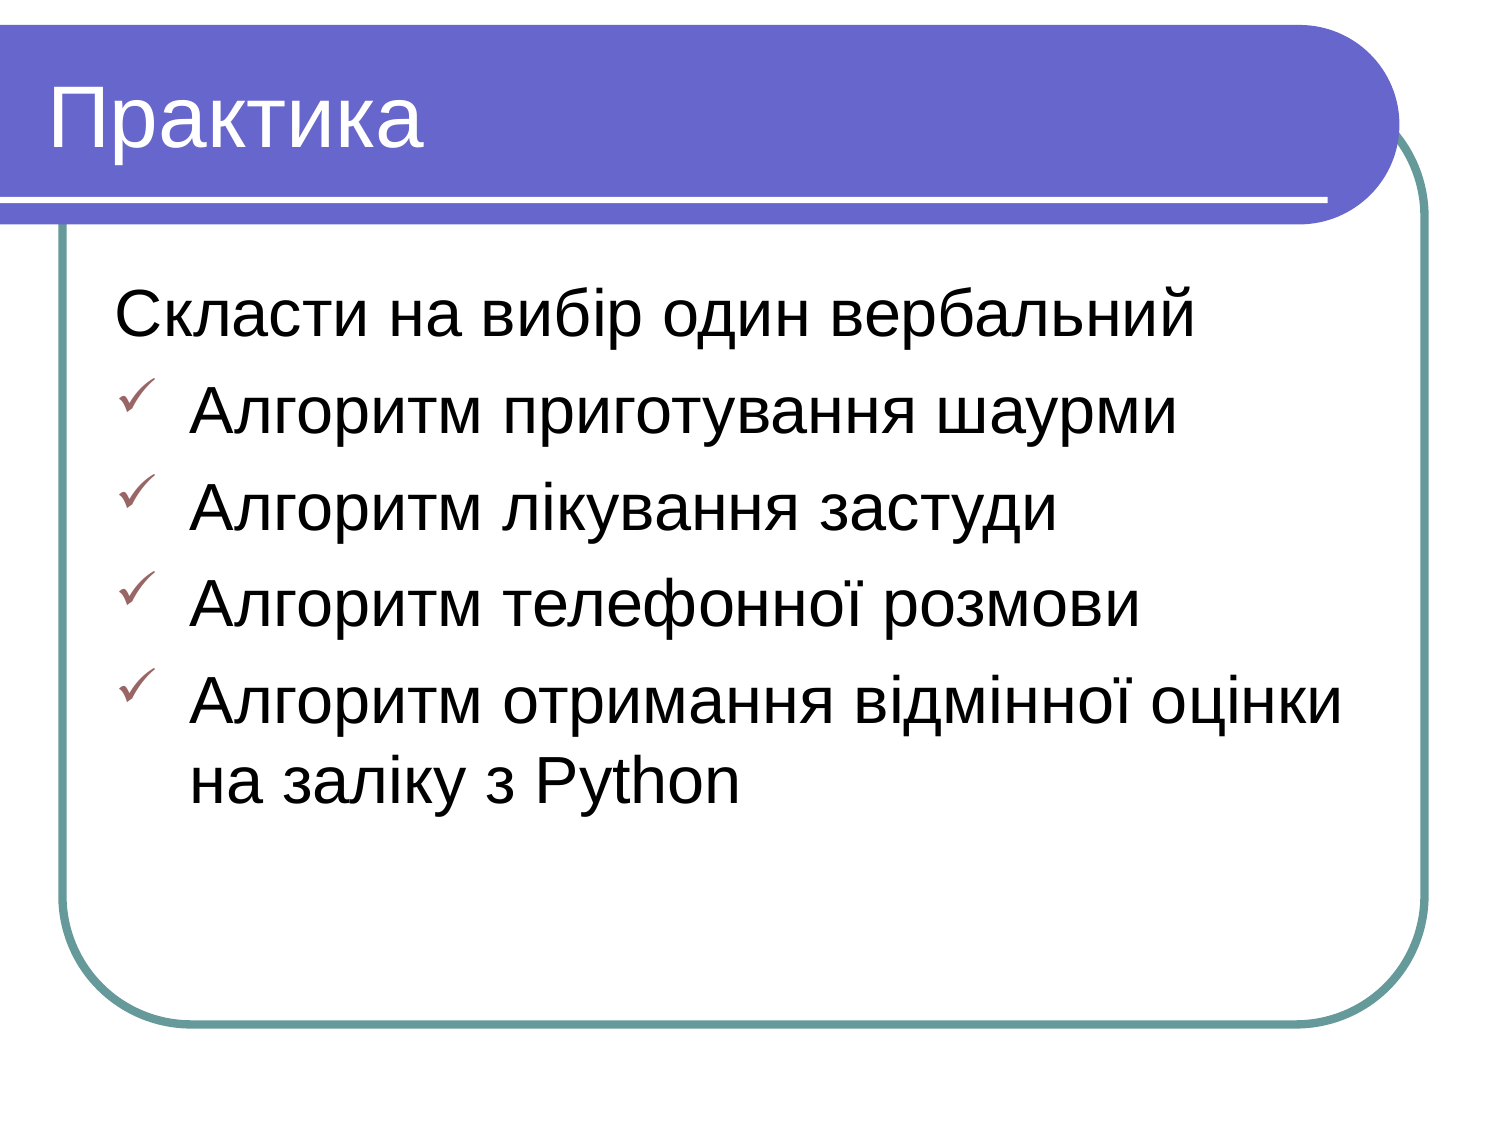

Практика
Скласти на вибiр один вербальний
Алгоритм приготування шаурми
Алгоритм лікування застуди
Алгоритм телефонної розмови
Алгоритм отримання відмінної оцінки на залiку з Python